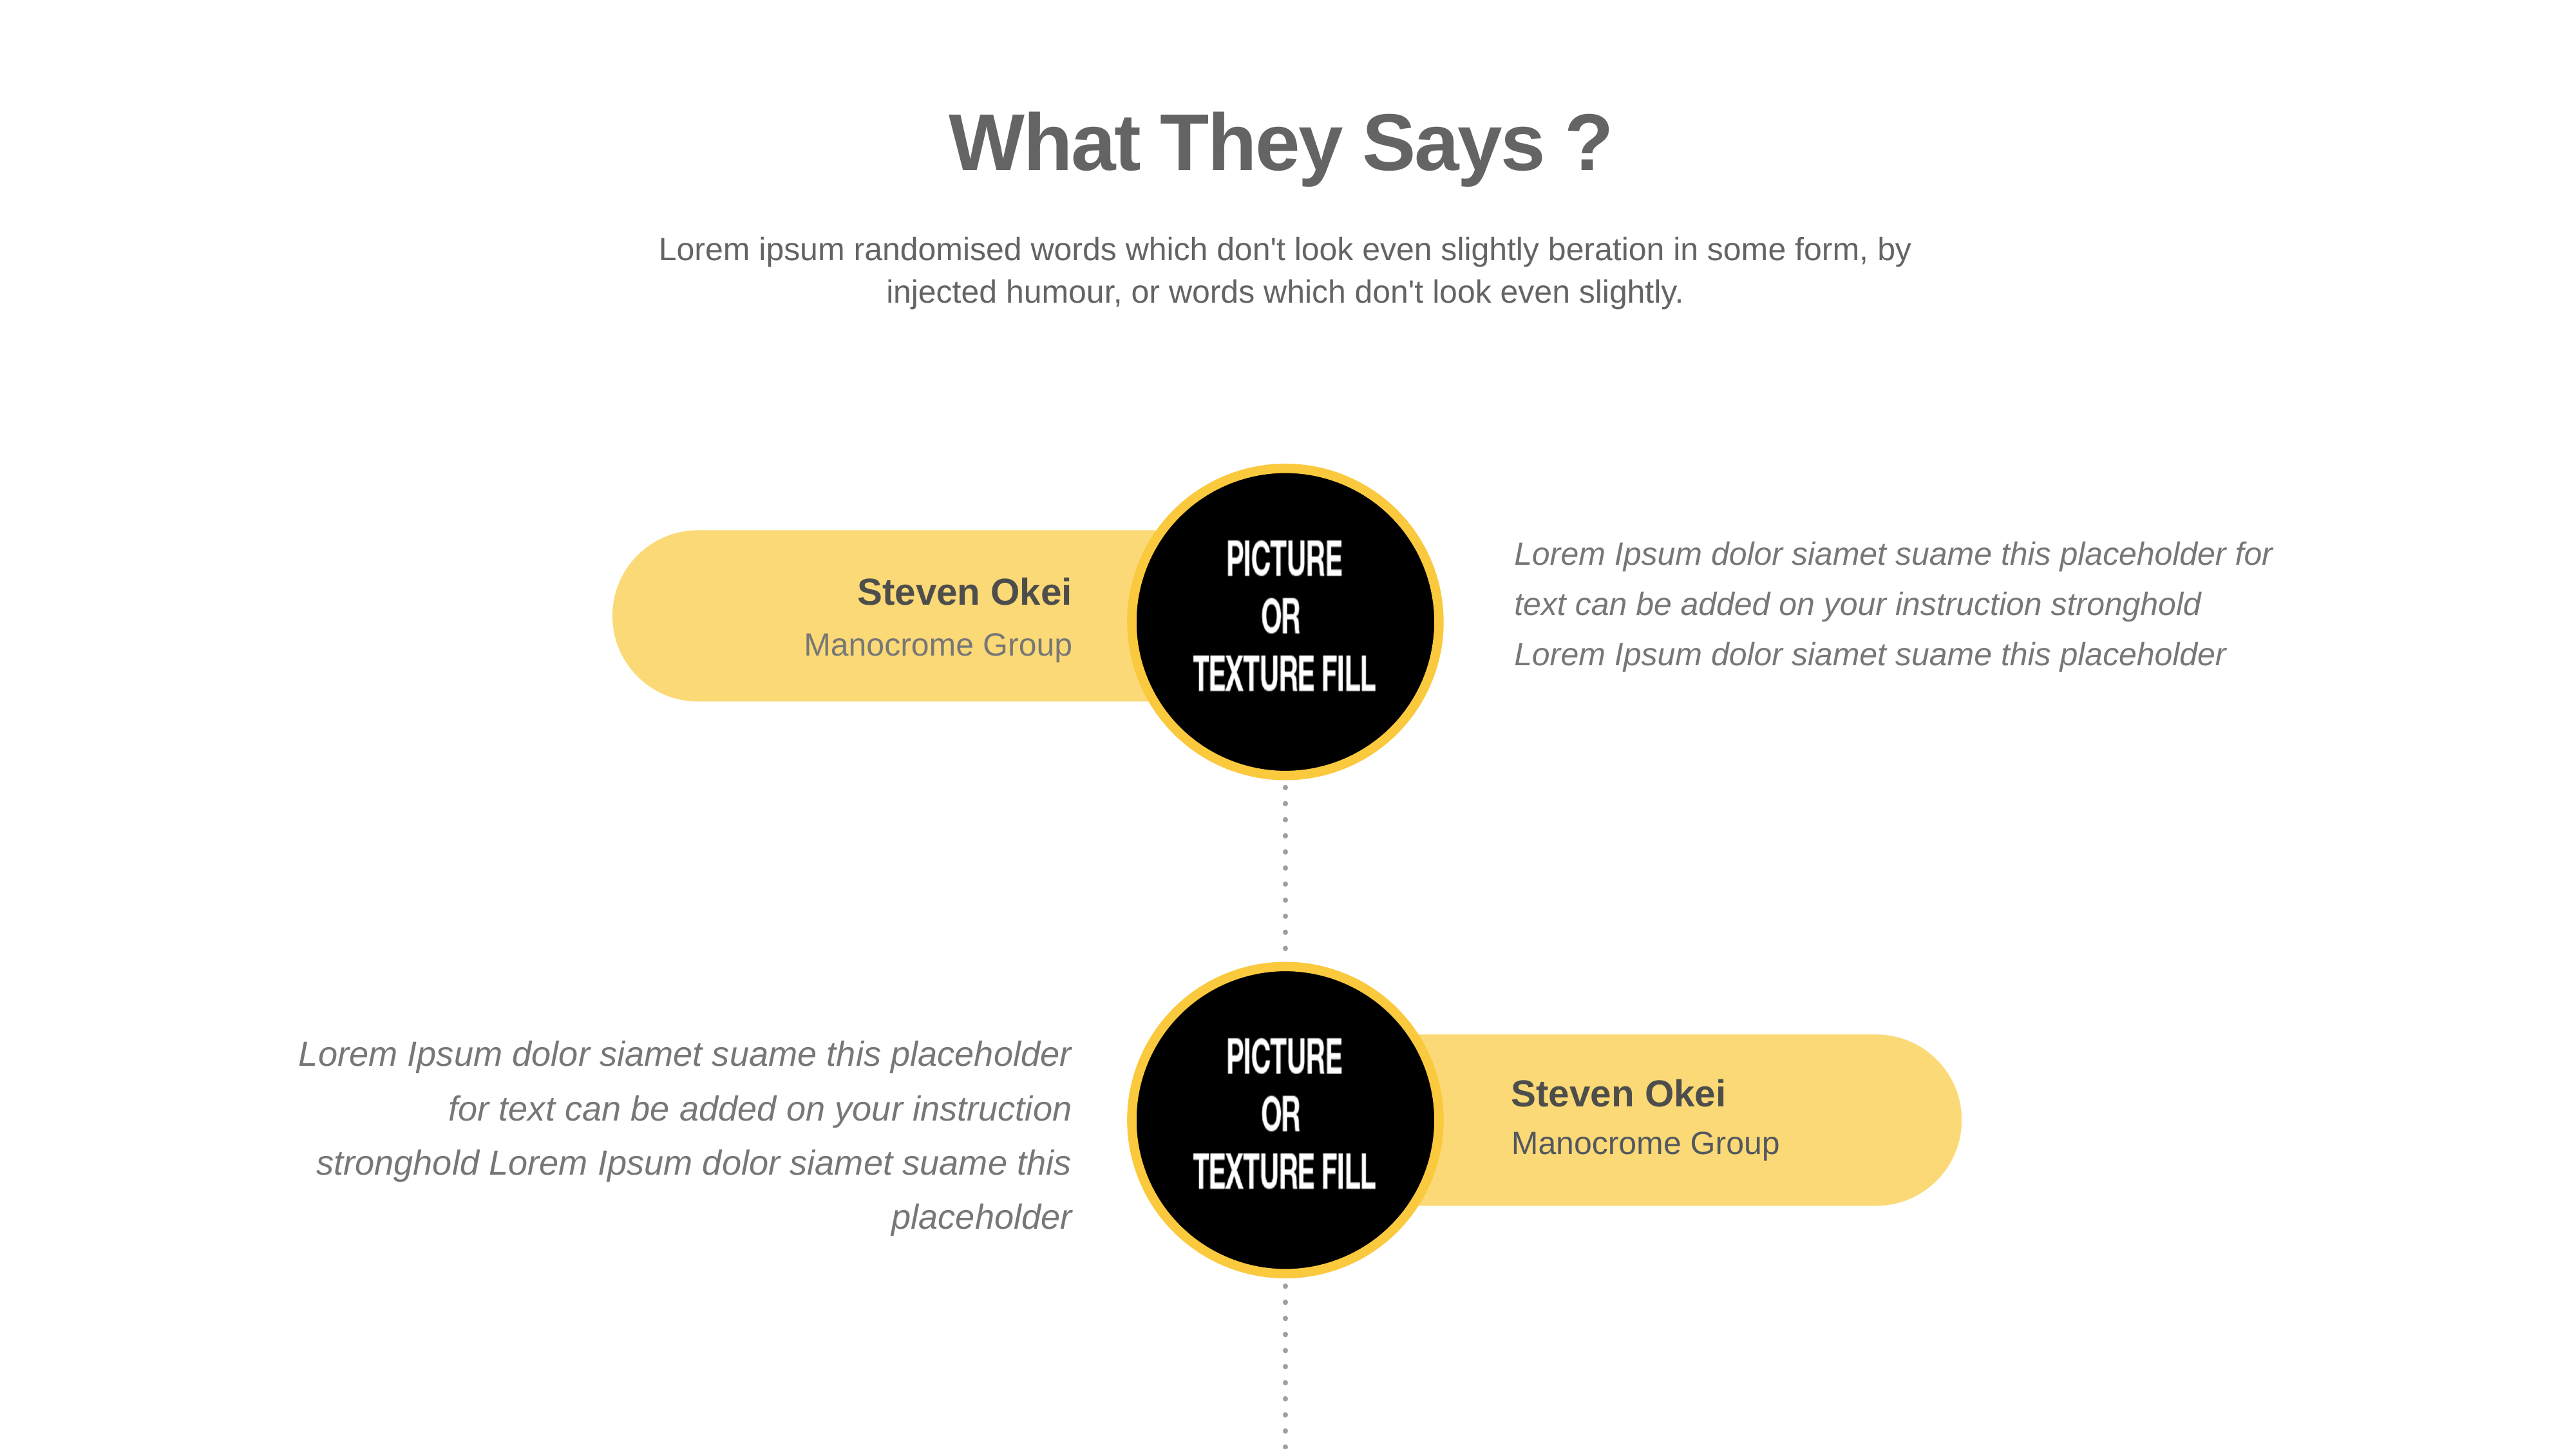

What They Says ?
Lorem ipsum randomised words which don't look even slightly beration in some form, by injected humour, or words which don't look even slightly.

Lorem Ipsum dolor siamet suame this placeholder for text can be added on your instruction stronghold Lorem Ipsum dolor siamet suame this placeholder

Steven Okei
Manocrome Group

Lorem Ipsum dolor siamet suame this placeholder for text can be added on your instruction stronghold Lorem Ipsum dolor siamet suame this placeholder

Steven Okei
Manocrome Group